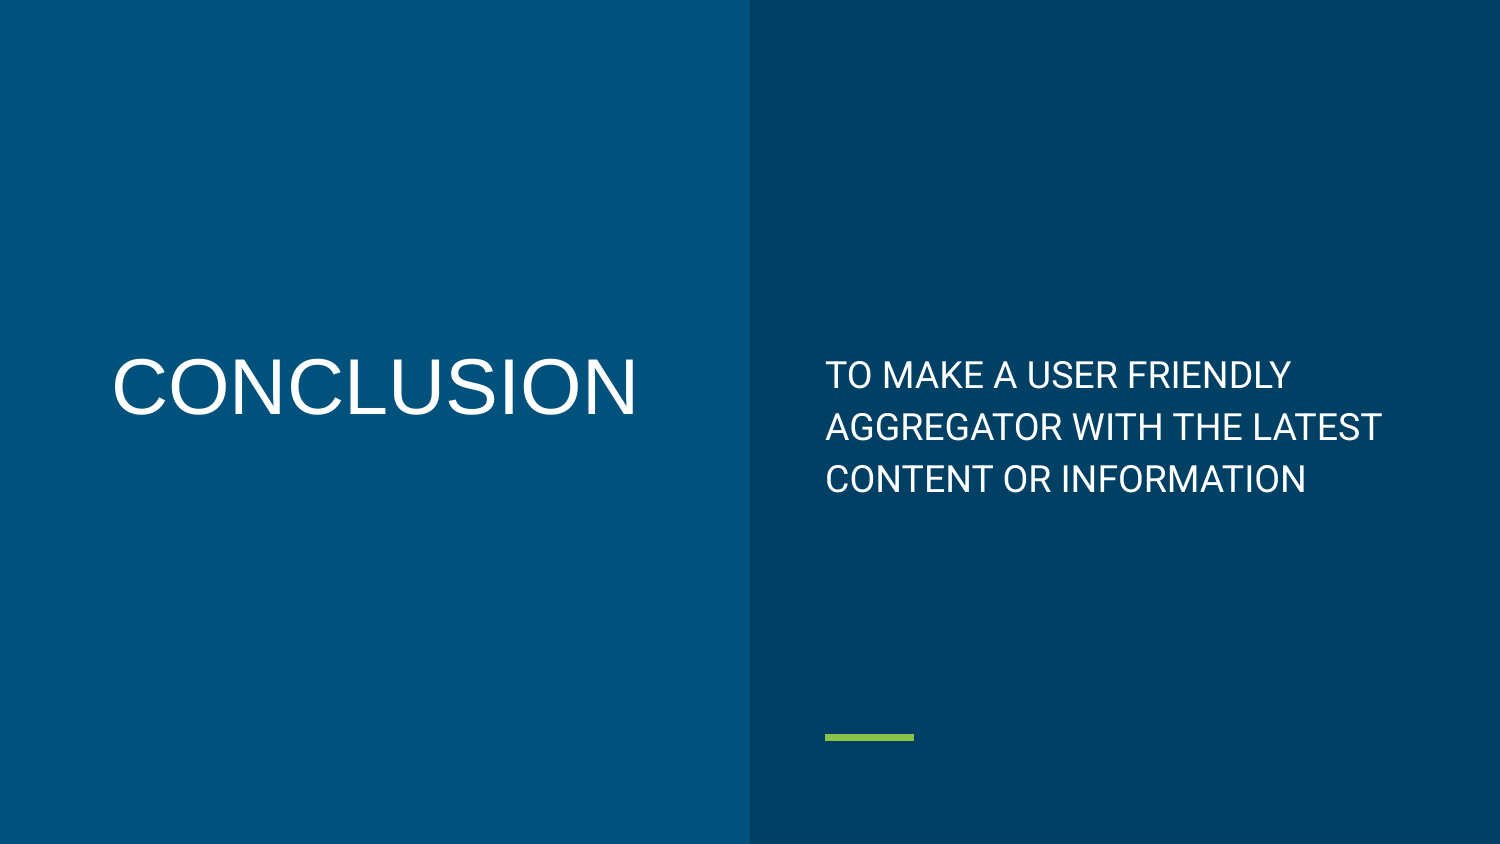

TO MAKE A USER FRIENDLY AGGREGATOR WITH THE LATEST CONTENT OR INFORMATION
# CONCLUSION